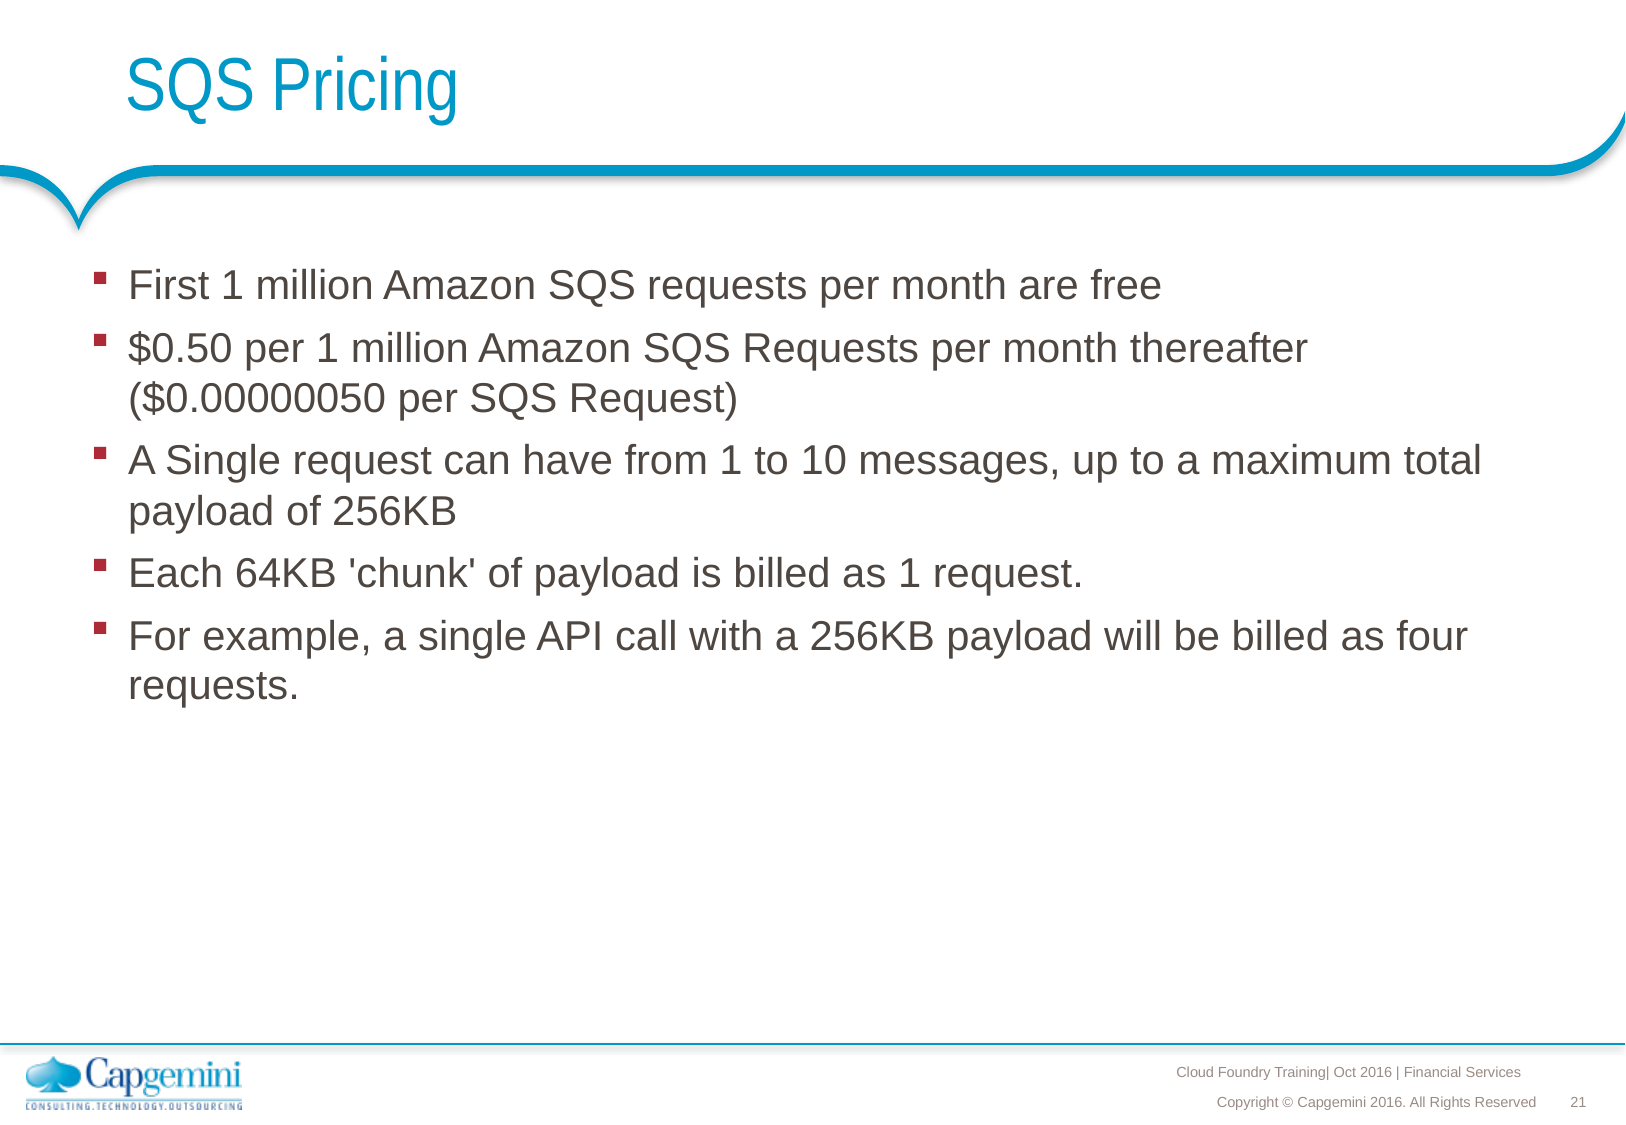

# SQS Pricing
First 1 million Amazon SQS requests per month are free
$0.50 per 1 million Amazon SQS Requests per month thereafter ($0.00000050 per SQS Request)
A Single request can have from 1 to 10 messages, up to a maximum total payload of 256KB
Each 64KB 'chunk' of payload is billed as 1 request.
For example, a single API call with a 256KB payload will be billed as four requests.